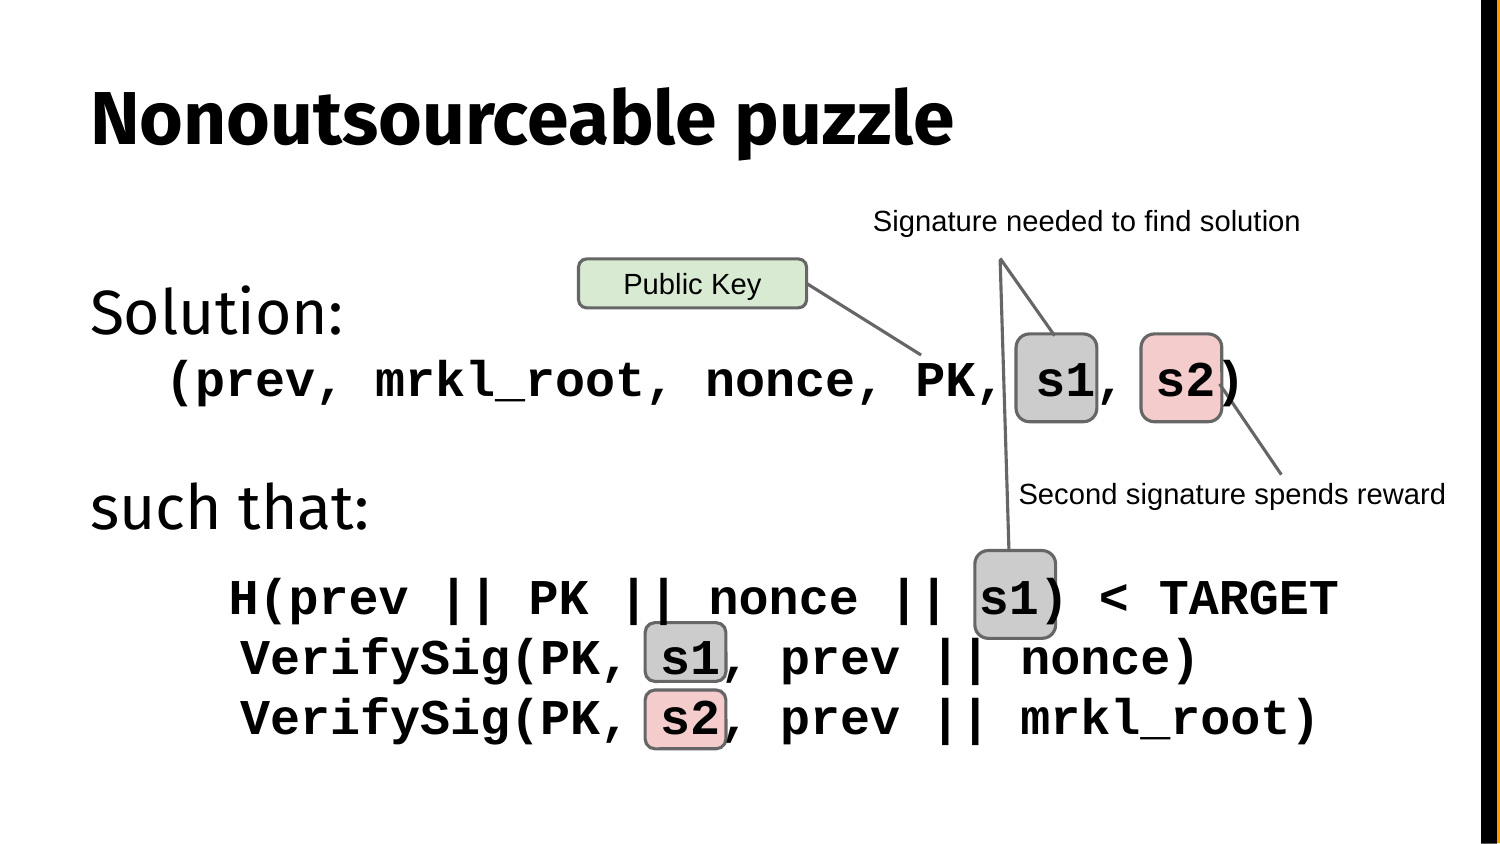

# Nonoutsourceable puzzle
Signature needed to find solution

Solution:
(prev, mrkl_root, nonce, PK, s1, s2)

such that:

H(prev || PK || nonce || s1) < TARGET
VerifySig(PK, s1, prev || nonce)
VerifySig(PK, s2, prev || mrkl_root)
Public Key

Second signature spends reward